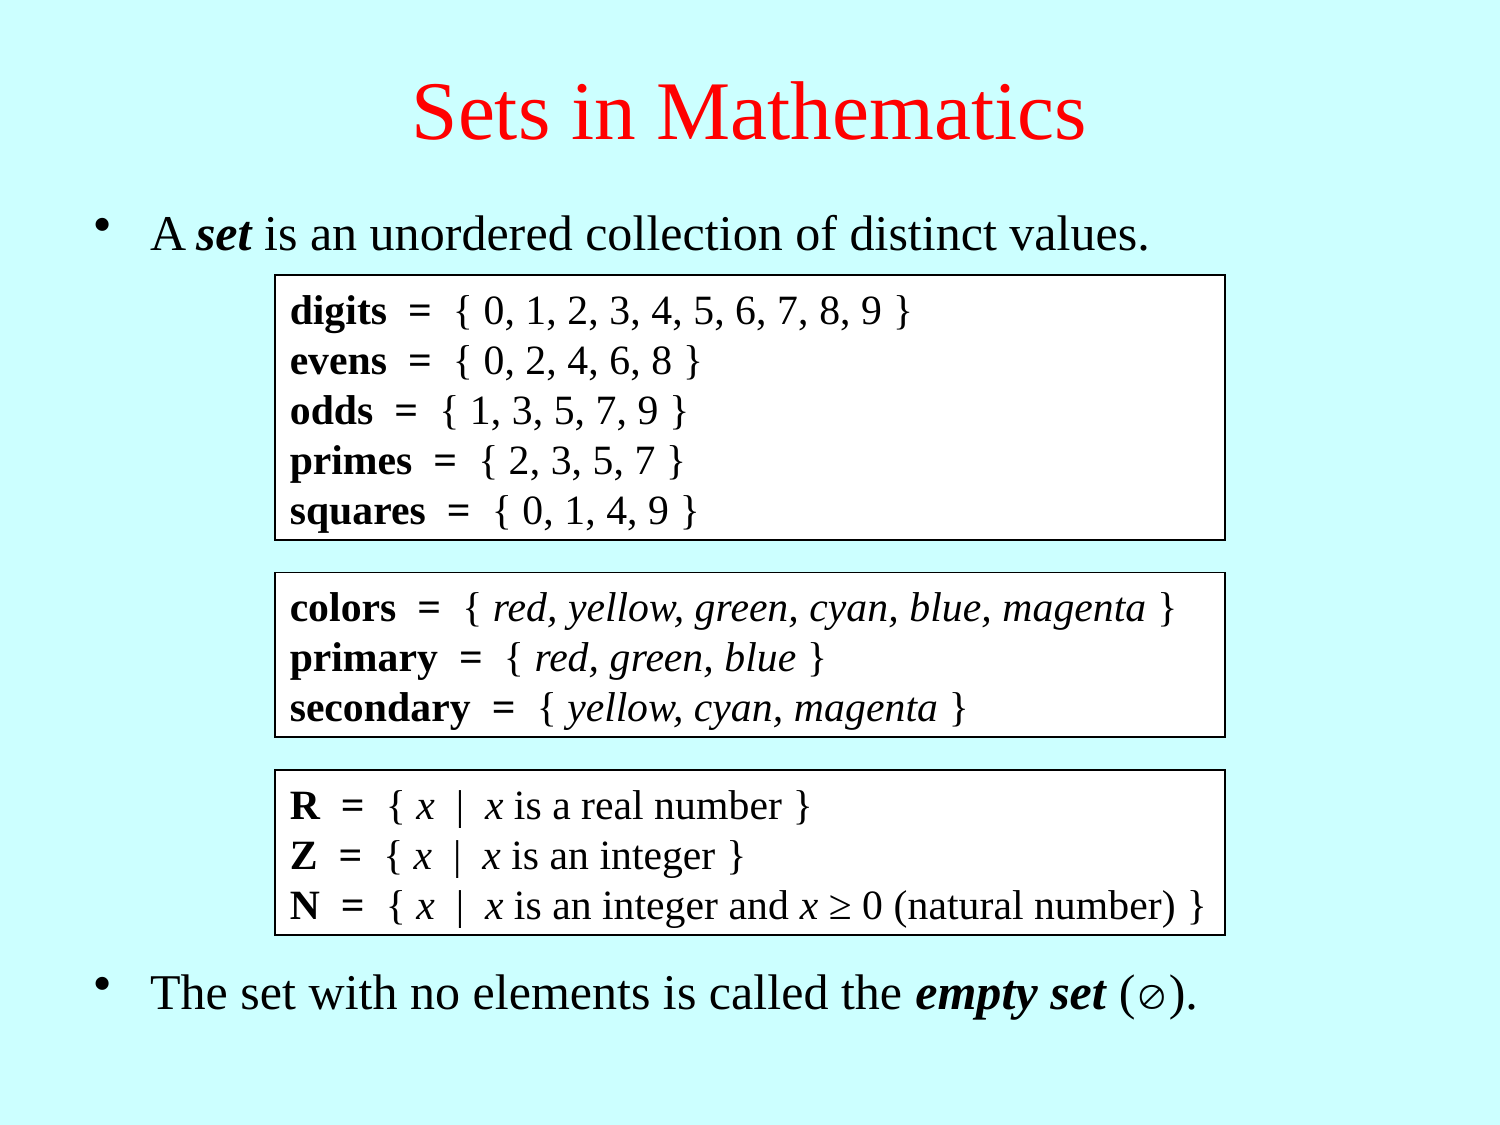

# Sets in Mathematics
A set is an unordered collection of distinct values.

The set with no elements is called the empty set (∅).
digits  =  { 0, 1, 2, 3, 4, 5, 6, 7, 8, 9 }
evens  =  { 0, 2, 4, 6, 8 }
odds  =  { 1, 3, 5, 7, 9 }
primes  =  { 2, 3, 5, 7 }
squares  =  { 0, 1, 4, 9 }
colors  =  { red, yellow, green, cyan, blue, magenta }
primary  =  { red, green, blue }
secondary  =  { yellow, cyan, magenta }
R  =  { x  |  x is a real number }
Z  =  { x  |  x is an integer }
N  =  { x  |  x is an integer and x ≥ 0 (natural number) }